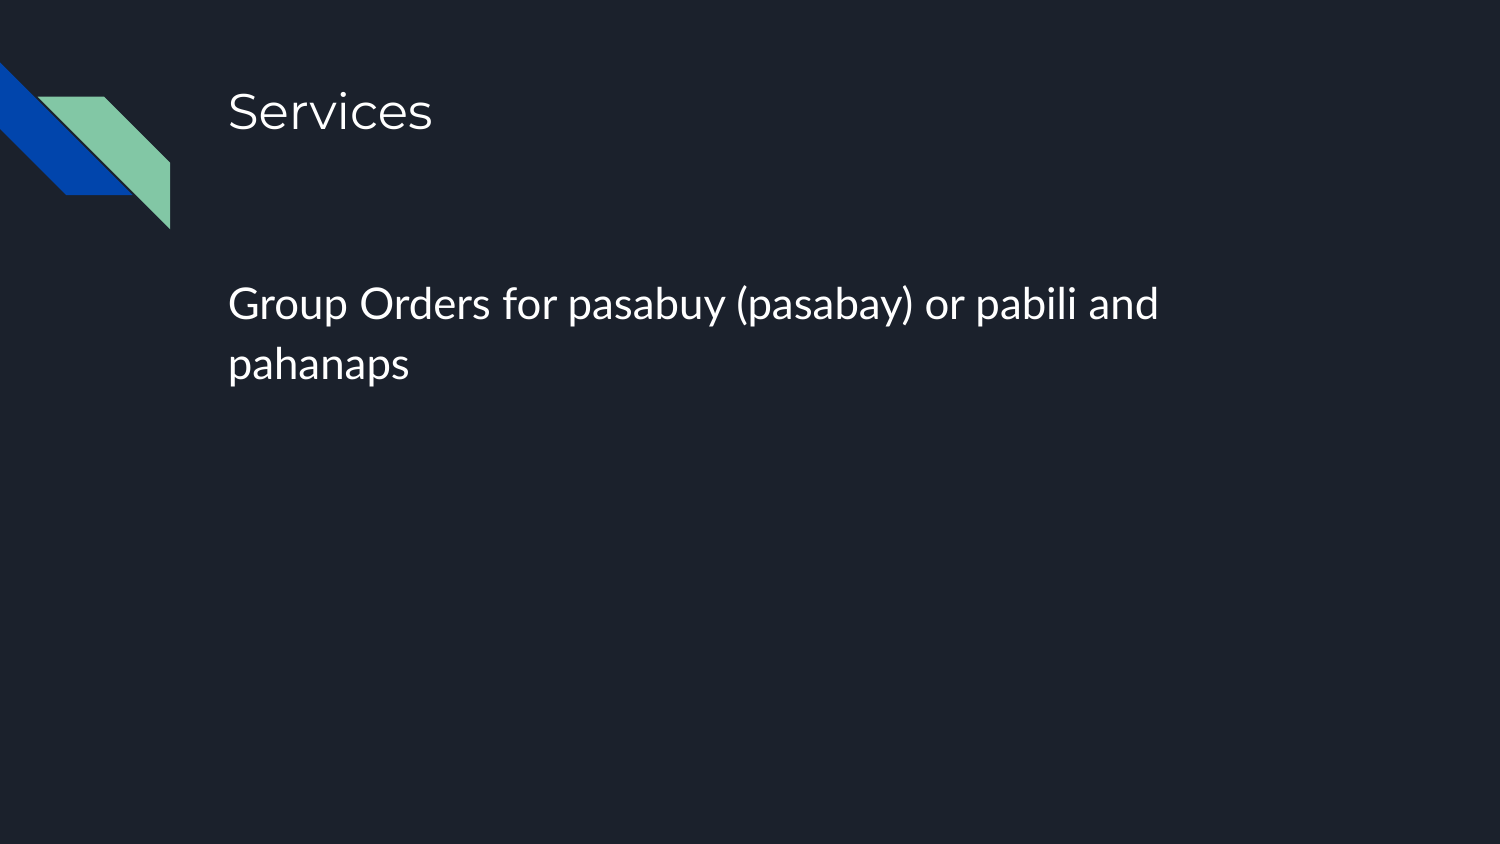

# Services
Group Orders for pasabuy (pasabay) or pabili and pahanaps